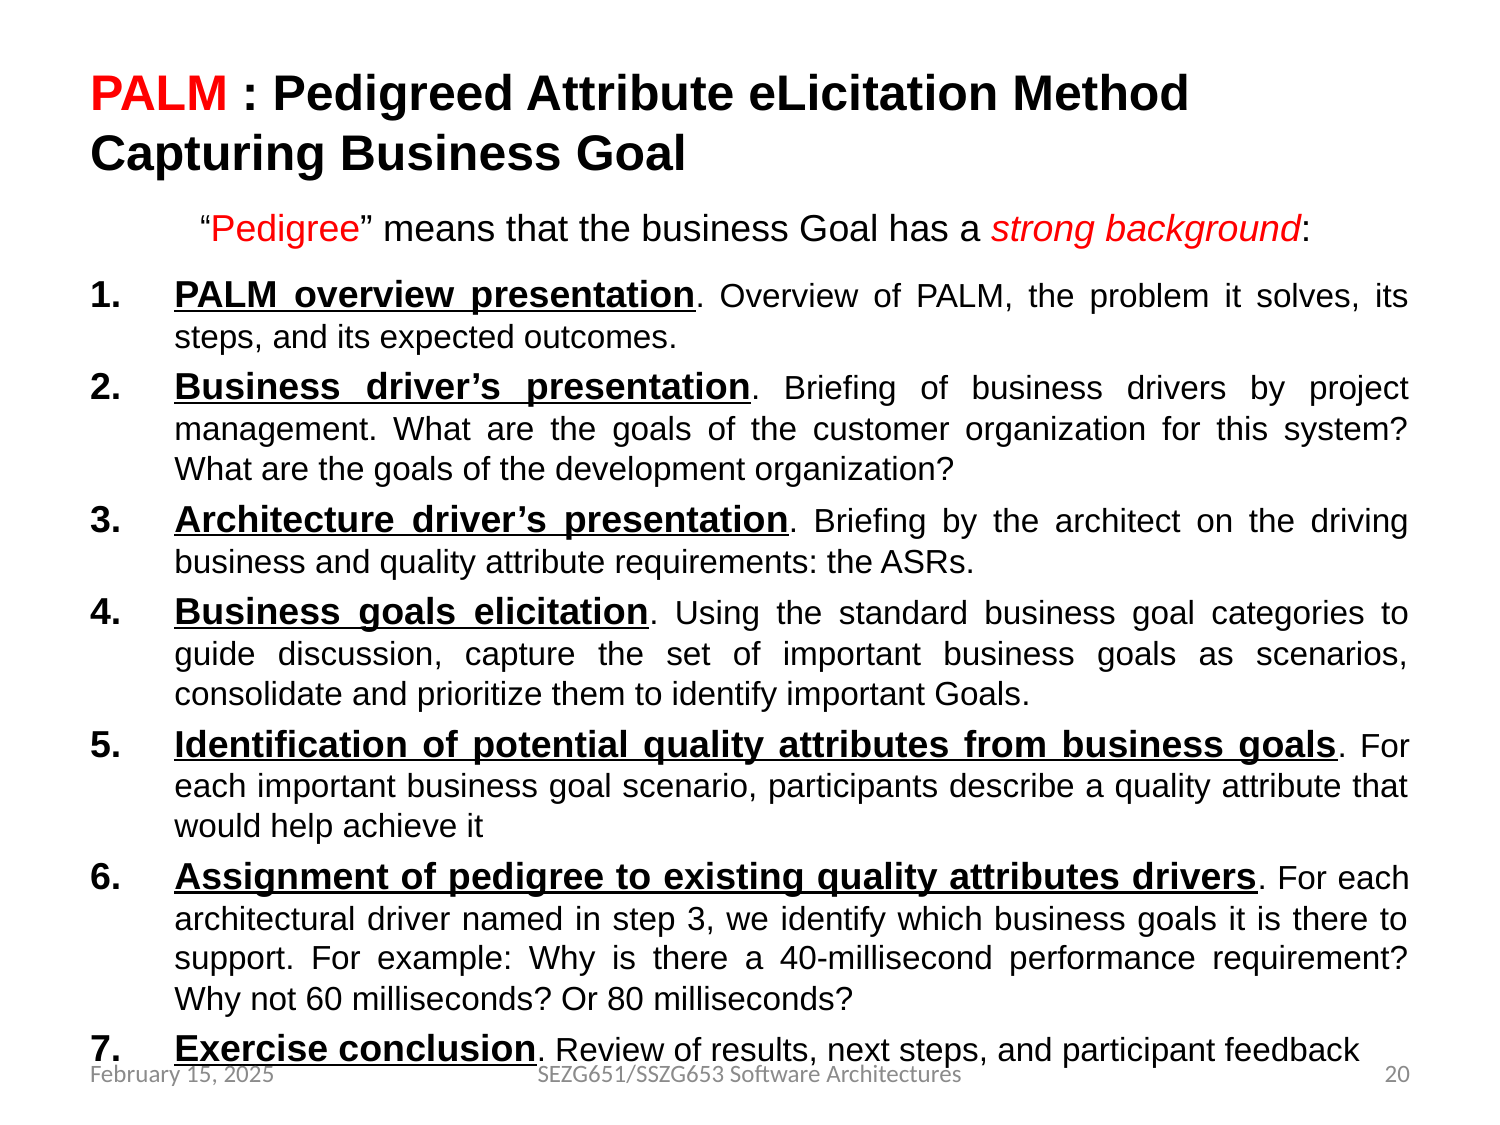

# PALM : Pedigreed Attribute eLicitation Method Capturing Business Goal
“Pedigree” means that the business Goal has a strong background:
PALM overview presentation. Overview of PALM, the problem it solves, its steps, and its expected outcomes.
Business driver’s presentation. Briefing of business drivers by project management. What are the goals of the customer organization for this system? What are the goals of the development organization?
Architecture driver’s presentation. Briefing by the architect on the driving business and quality attribute requirements: the ASRs.
Business goals elicitation. Using the standard business goal categories to guide discussion, capture the set of important business goals as scenarios, consolidate and prioritize them to identify important Goals.
Identification of potential quality attributes from business goals. For each important business goal scenario, participants describe a quality attribute that would help achieve it
Assignment of pedigree to existing quality attributes drivers. For each architectural driver named in step 3, we identify which business goals it is there to support. For example: Why is there a 40-millisecond performance requirement? Why not 60 milliseconds? Or 80 milliseconds?
Exercise conclusion. Review of results, next steps, and participant feedback
February 15, 2025
SEZG651/SSZG653 Software Architectures
20